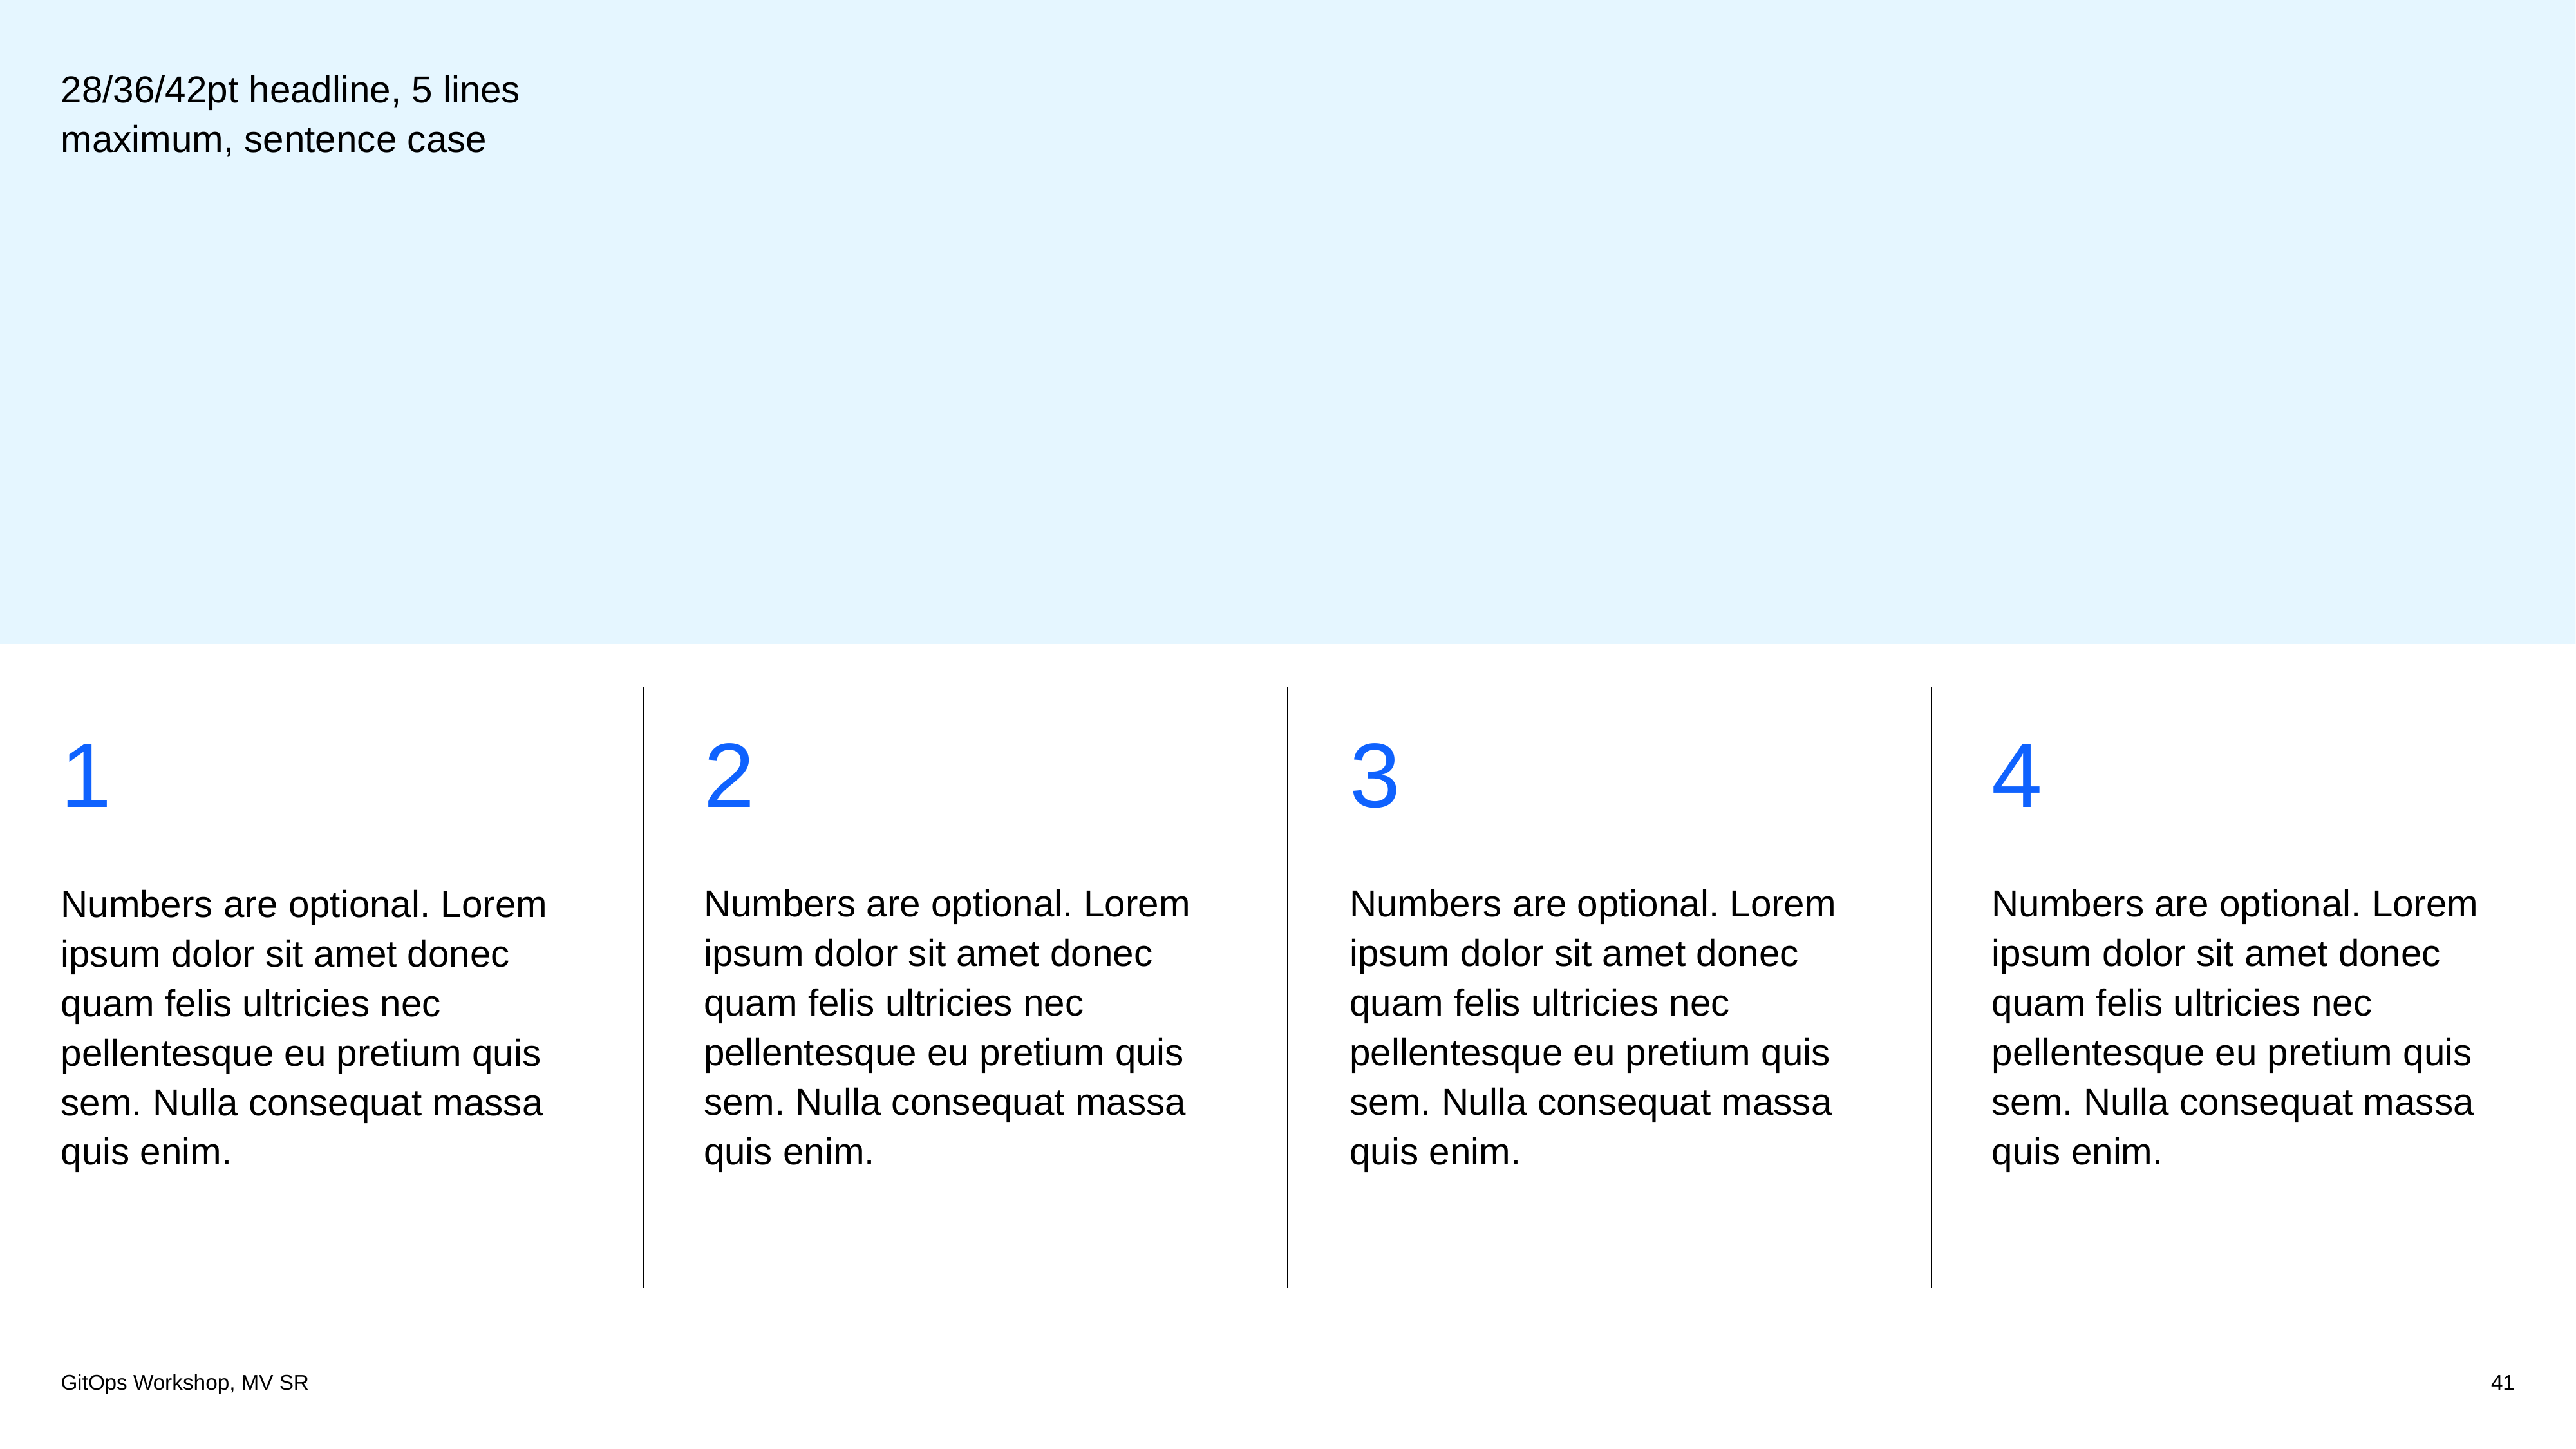

28/36/42pt headline, 5 lines maximum, sentence case
2
Numbers are optional. Lorem ipsum dolor sit amet donec quam felis ultricies nec pellentesque eu pretium quis sem. Nulla consequat massa quis enim.
3
Numbers are optional. Lorem ipsum dolor sit amet donec quam felis ultricies nec pellentesque eu pretium quis sem. Nulla consequat massa quis enim.
4
Numbers are optional. Lorem ipsum dolor sit amet donec quam felis ultricies nec pellentesque eu pretium quis sem. Nulla consequat massa quis enim.
1
Numbers are optional. Lorem ipsum dolor sit amet donec quam felis ultricies nec pellentesque eu pretium quis sem. Nulla consequat massa quis enim.
GitOps Workshop, MV SR
41